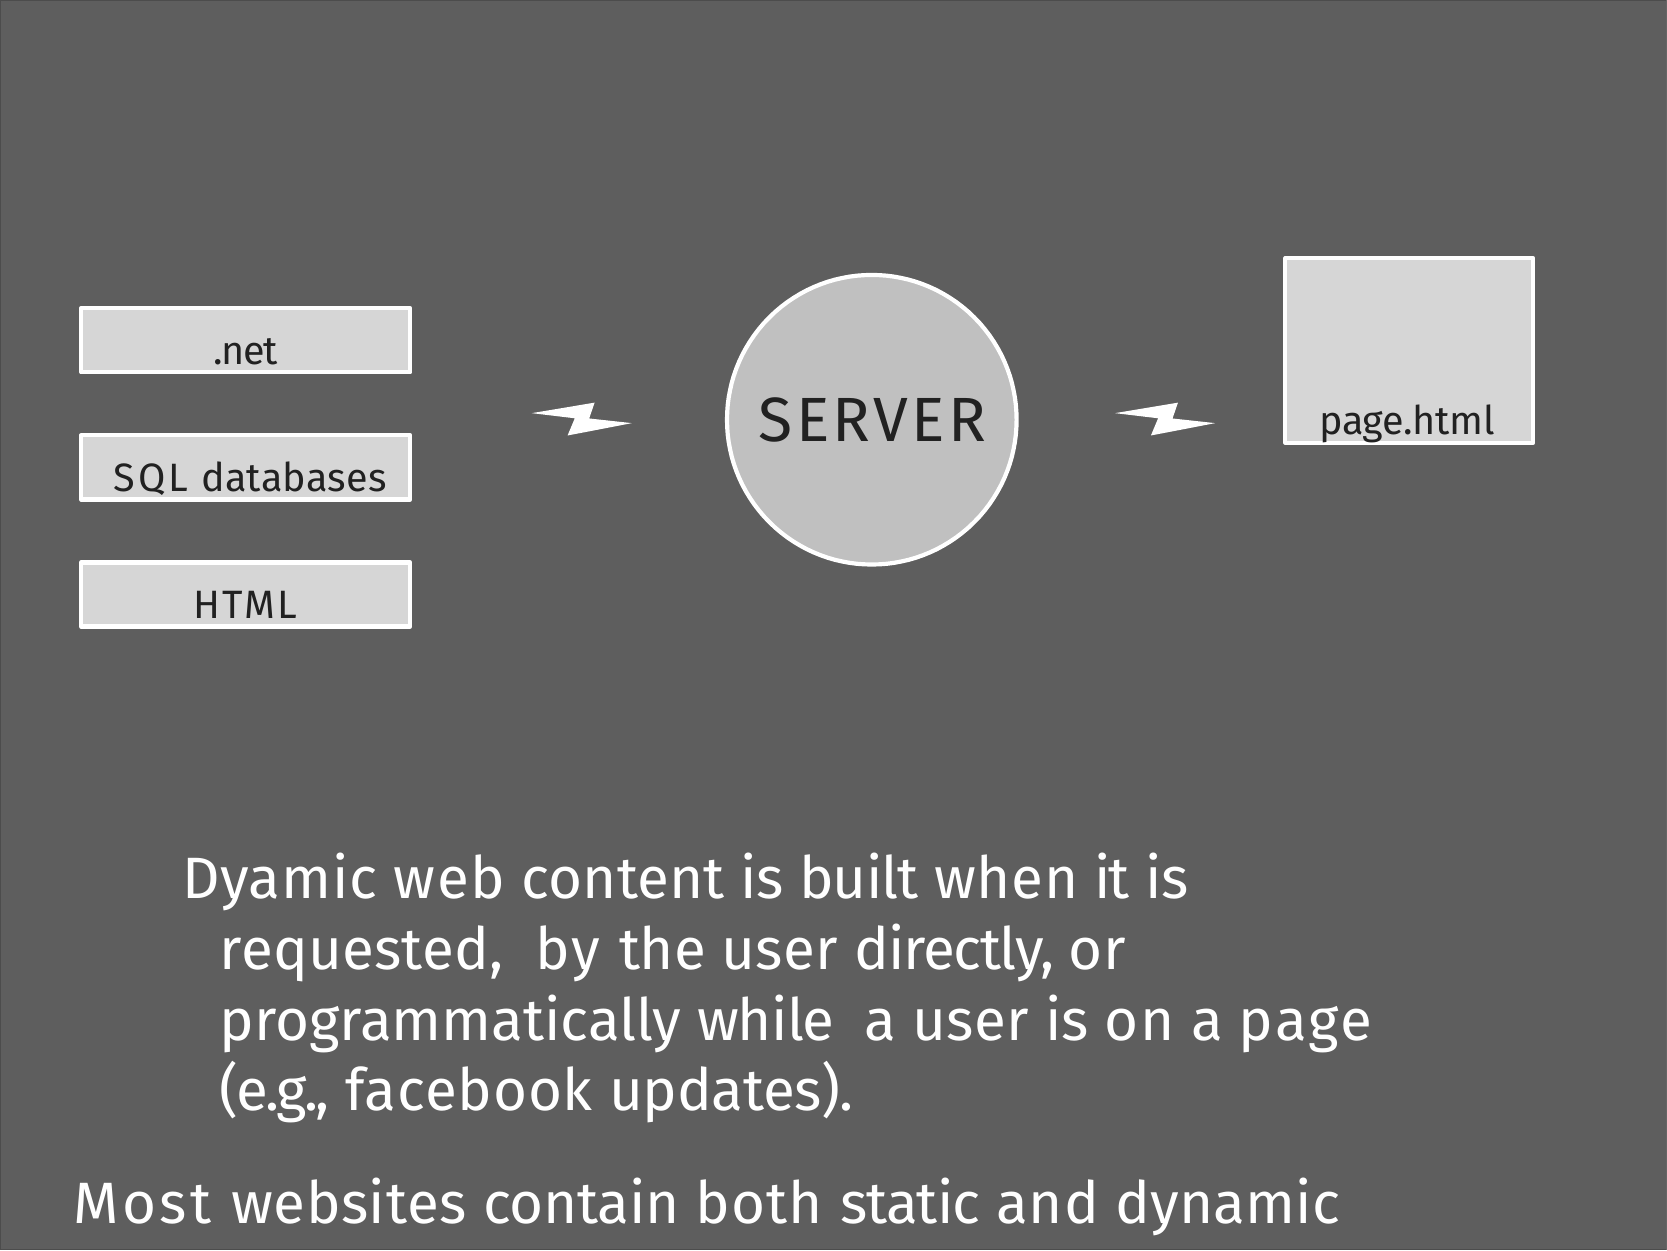

page.html

.net
# SERVER

SQL databases
HTML
Dyamic web content is built when it is requested,  by the user directly, or programmatically while  a user is on a page (e.g., facebook updates).
Most websites contain both static and dynamic elements.